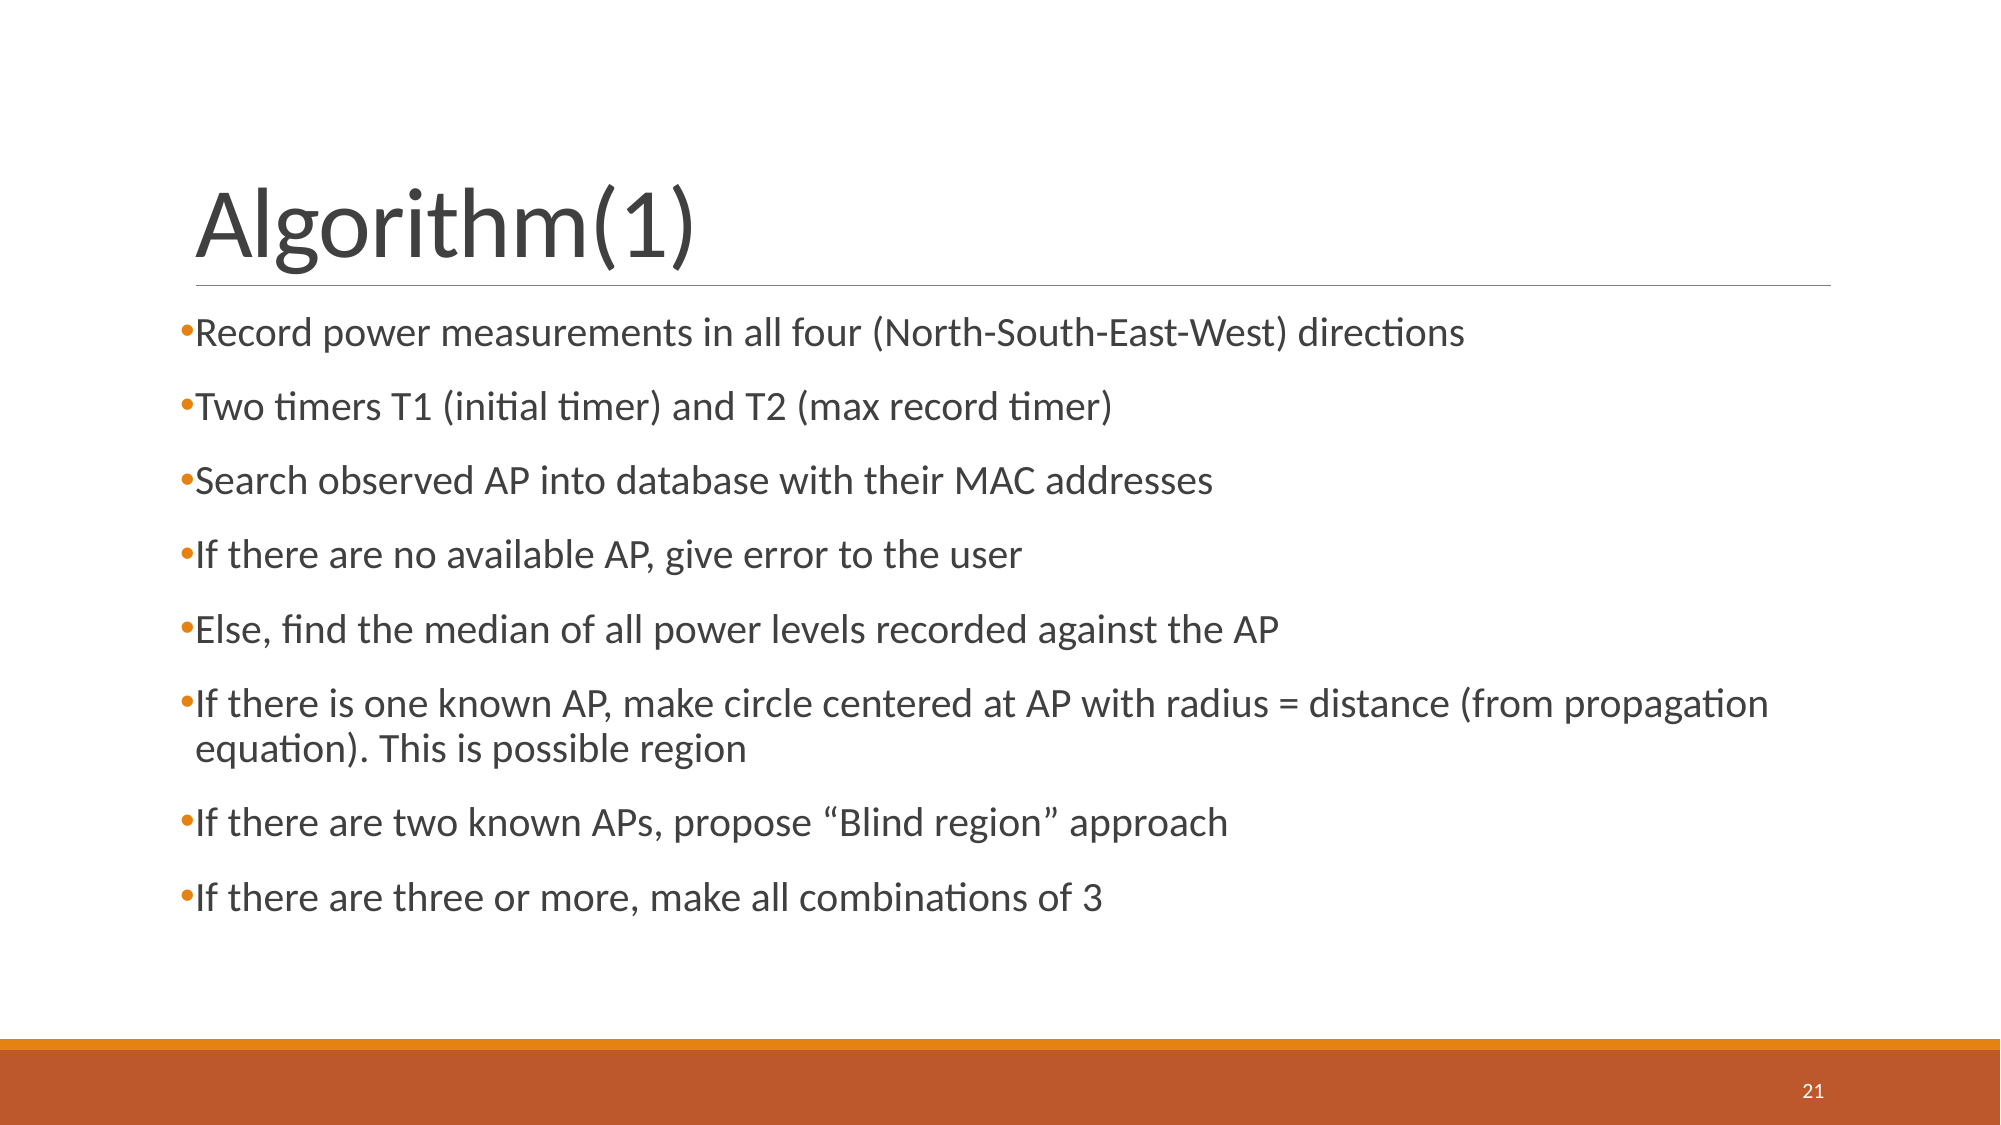

# Algorithm(1)
Record power measurements in all four (North-South-East-West) directions
Two timers T1 (initial timer) and T2 (max record timer)
Search observed AP into database with their MAC addresses
If there are no available AP, give error to the user
Else, find the median of all power levels recorded against the AP
If there is one known AP, make circle centered at AP with radius = distance (from propagation equation). This is possible region
If there are two known APs, propose “Blind region” approach
If there are three or more, make all combinations of 3

21